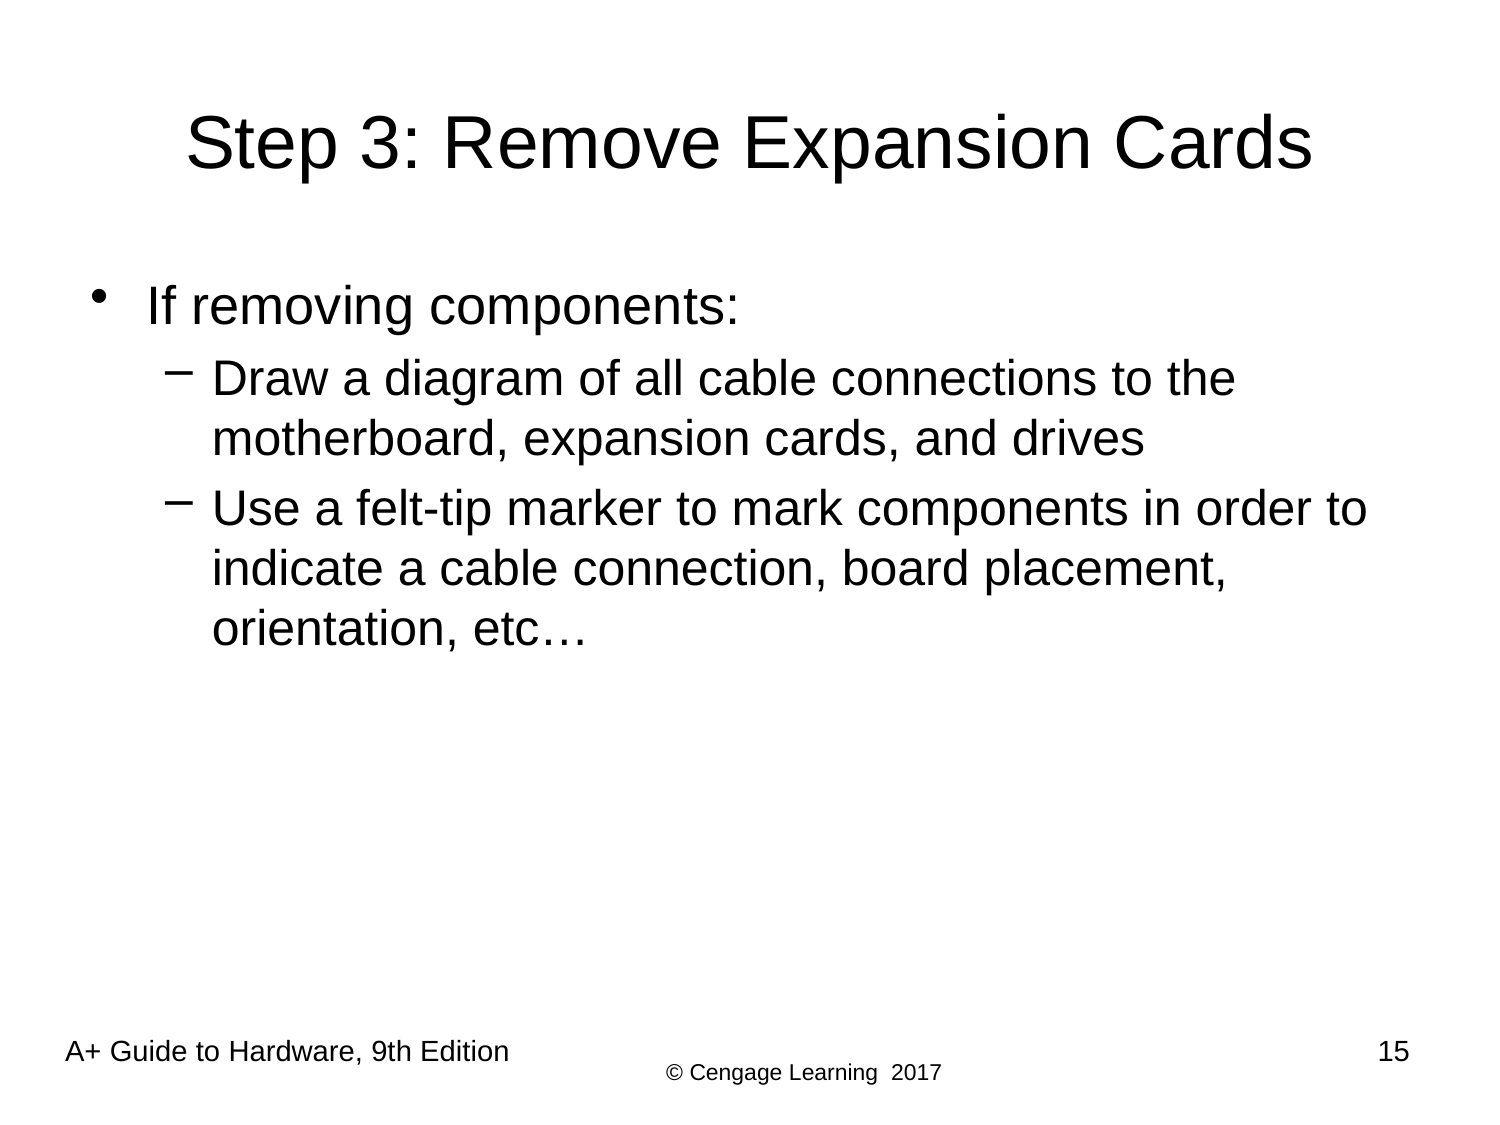

# Step 3: Remove Expansion Cards
If removing components:
Draw a diagram of all cable connections to the motherboard, expansion cards, and drives
Use a felt-tip marker to mark components in order to indicate a cable connection, board placement, orientation, etc…
15
A+ Guide to Hardware, 9th Edition